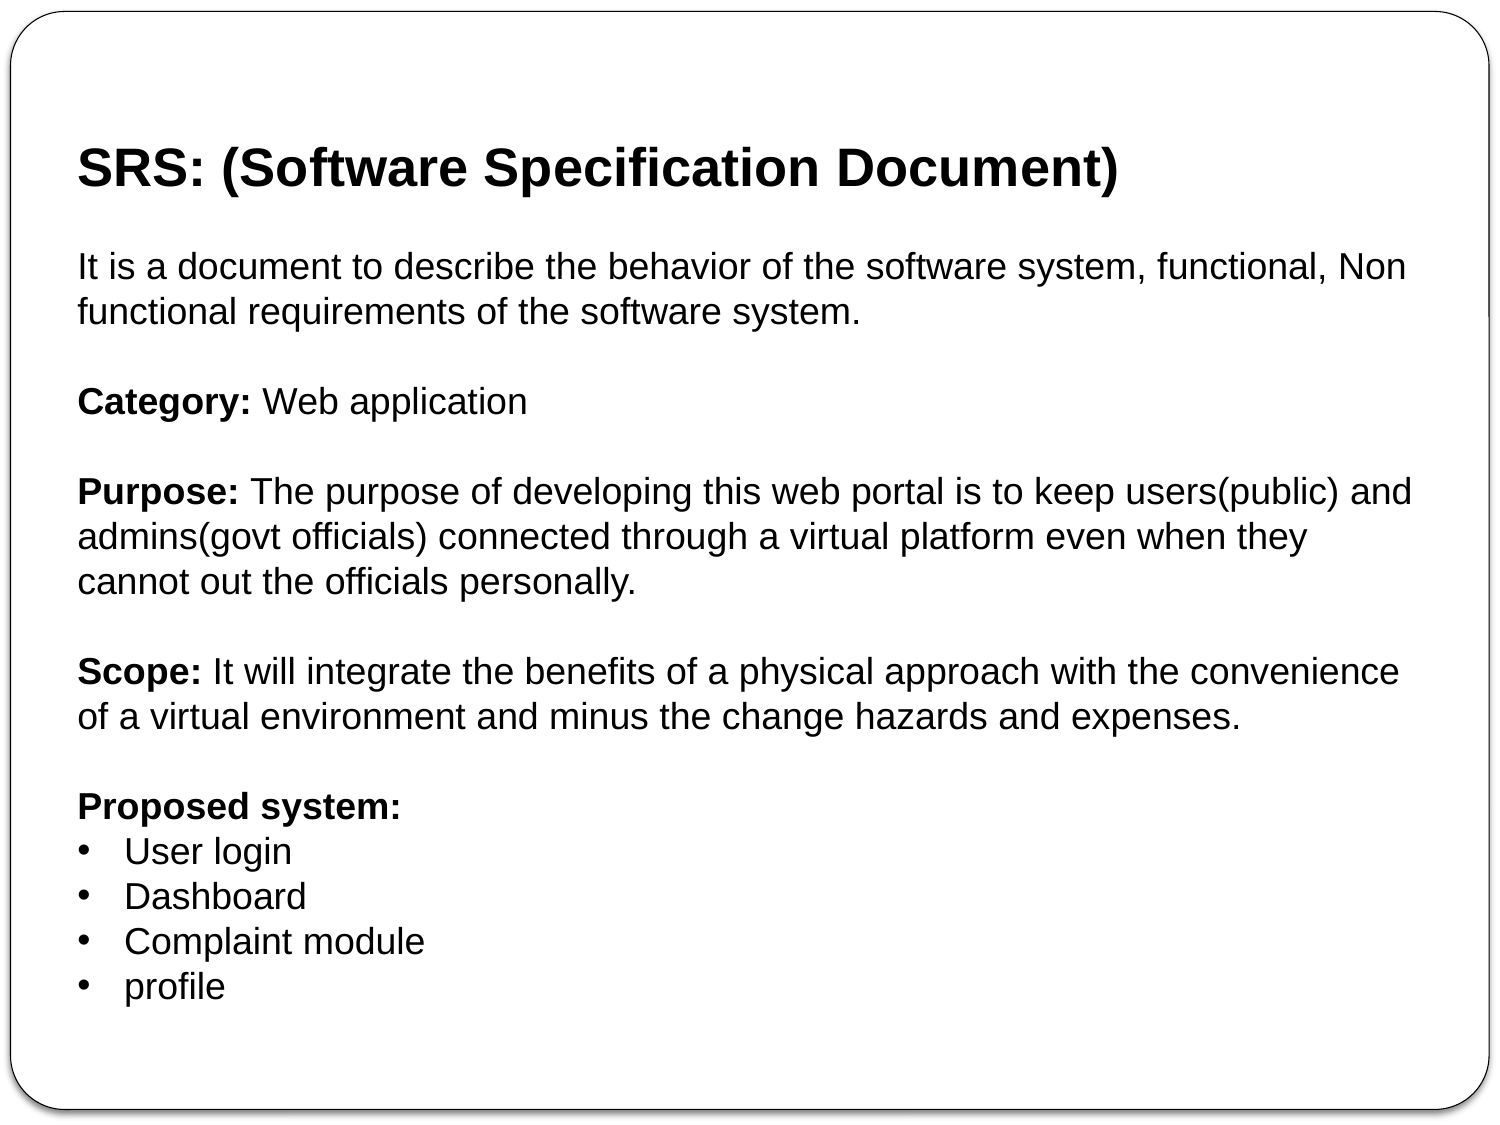

SRS: (Software Specification Document)

It is a document to describe the behavior of the software system, functional, Non functional requirements of the software system.

Category: Web application

Purpose: The purpose of developing this web portal is to keep users(public) and admins(govt officials) connected through a virtual platform even when they cannot out the officials personally.

Scope: It will integrate the benefits of a physical approach with the convenience of a virtual environment and minus the change hazards and expenses.

Proposed system:
User login
Dashboard
Complaint module
profile